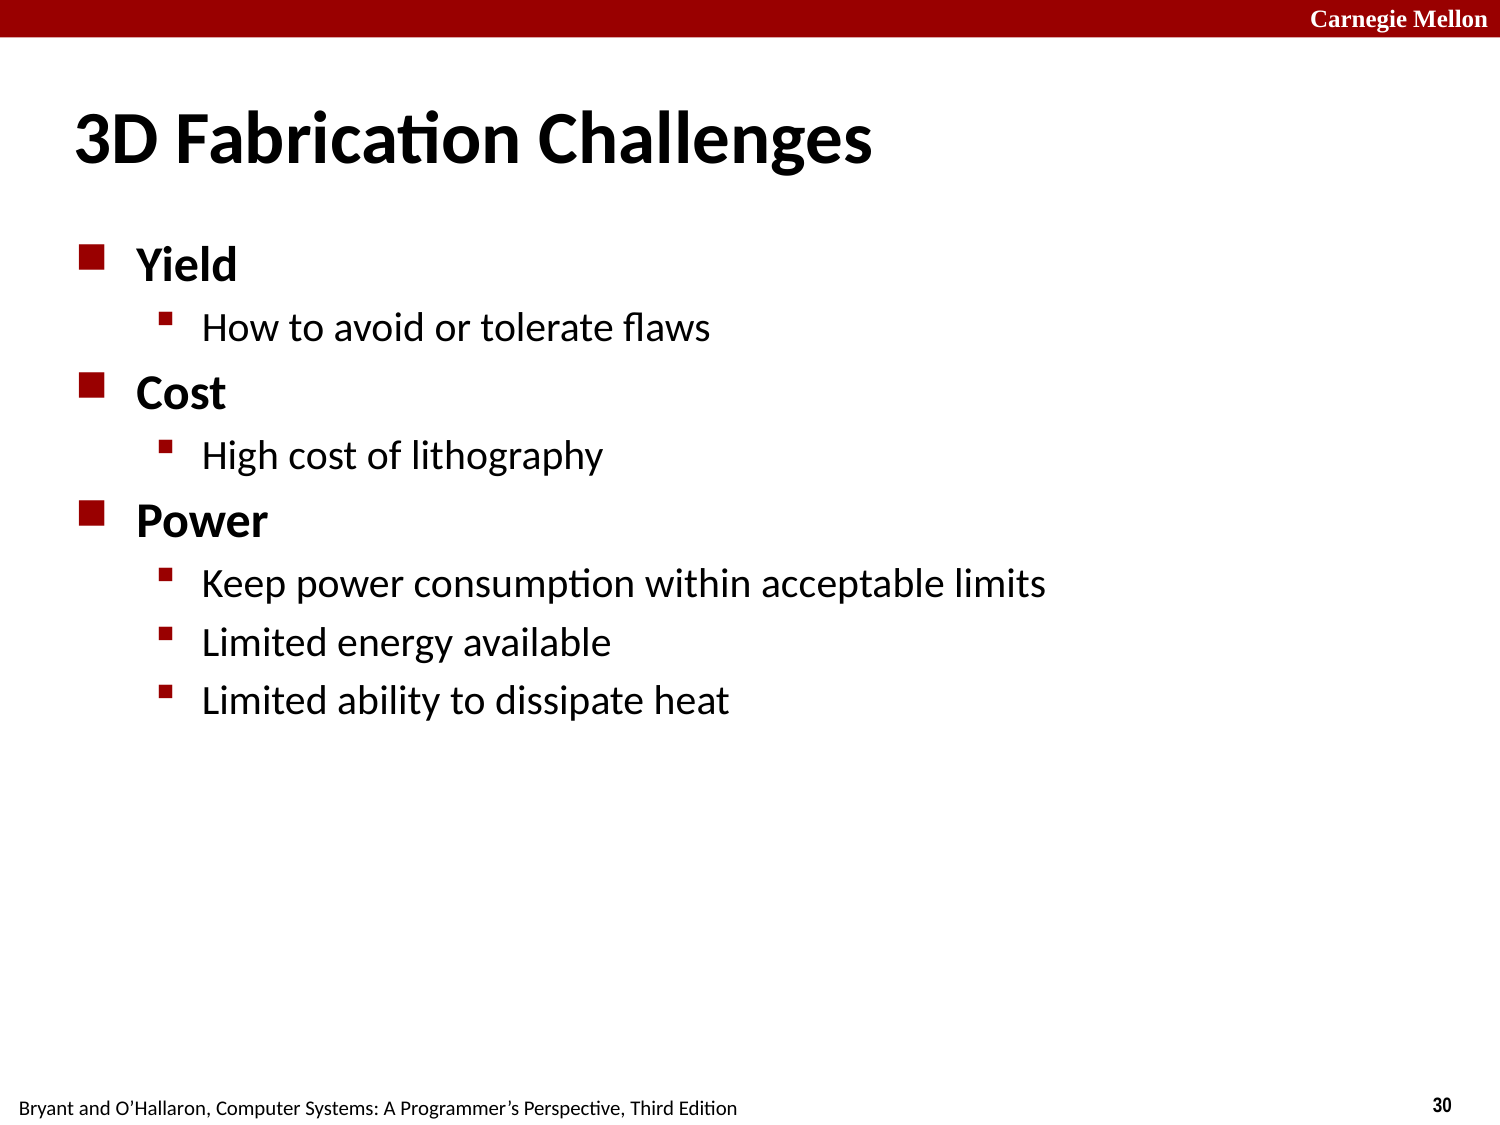

# 3D Fabrication Challenges
Yield
How to avoid or tolerate flaws
Cost
High cost of lithography
Power
Keep power consumption within acceptable limits
Limited energy available
Limited ability to dissipate heat